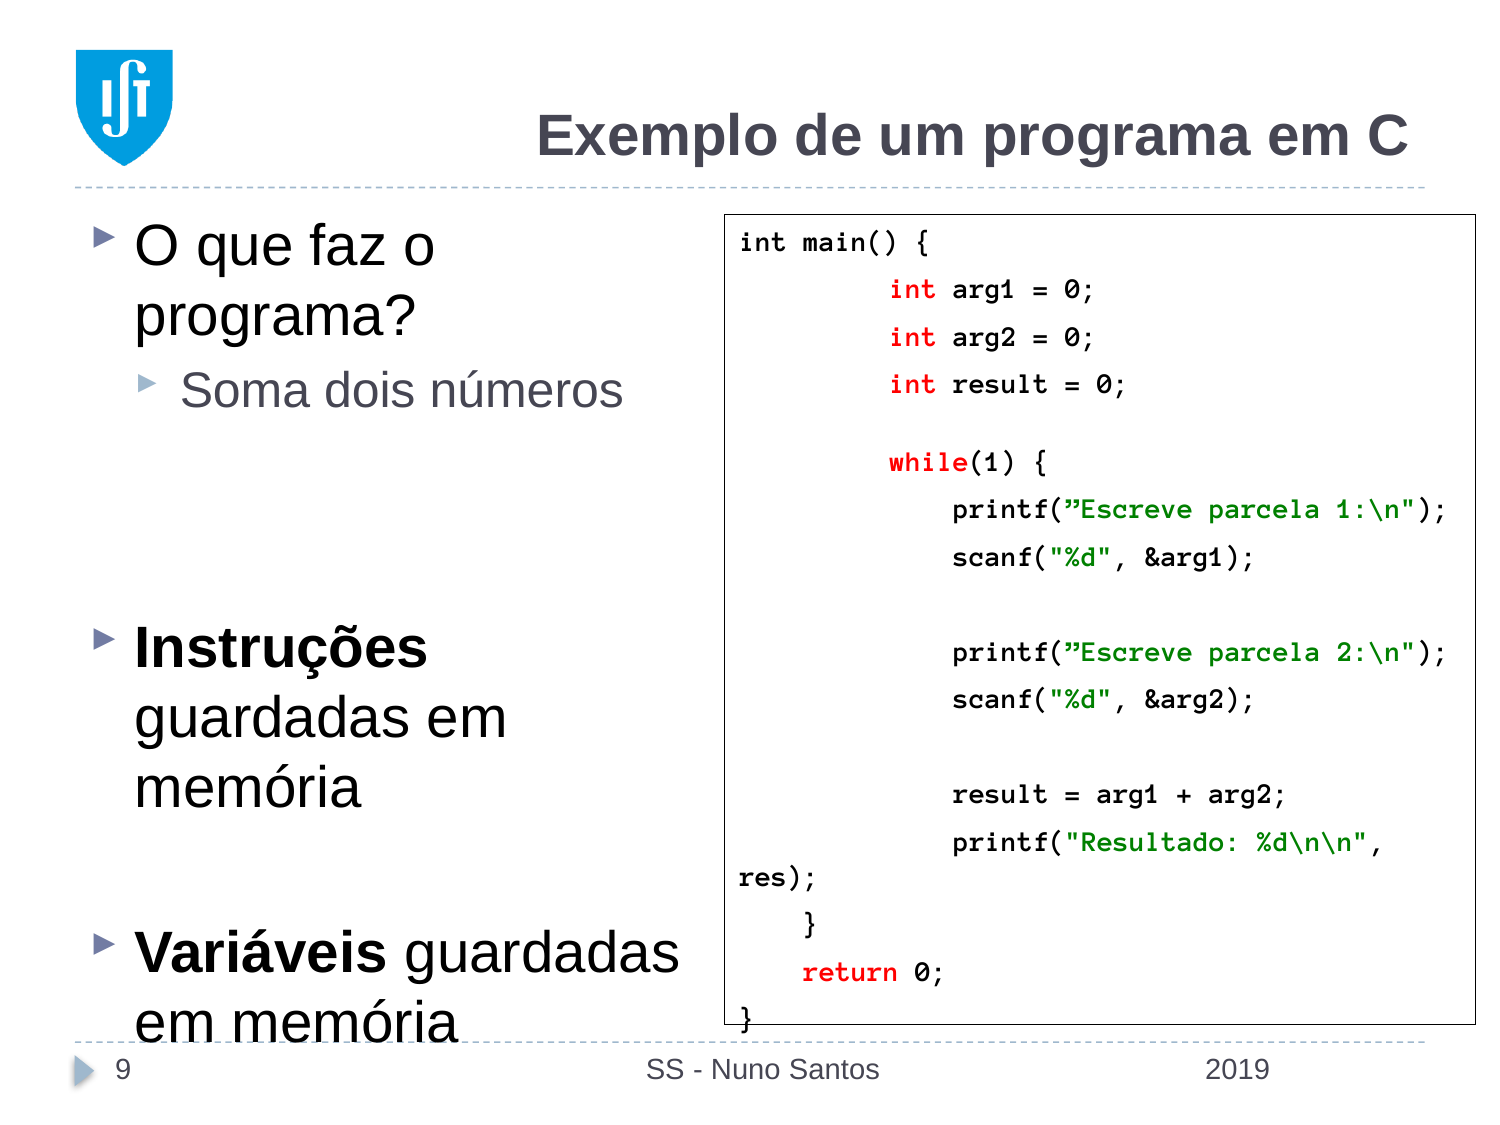

# Exemplo de um programa em C
O que faz o programa?
Soma dois números

Instruções guardadas em memória

Variáveis guardadas em memória
int main() {
	int arg1 = 0;
	int arg2 = 0;
	int result = 0;

	while(1) {
	    printf(”Escreve parcela 1:\n");
	    scanf("%d", &arg1);

	    printf(”Escreve parcela 2:\n");
	    scanf("%d", &arg2);

	    result = arg1 + arg2;
	    printf("Resultado: %d\n\n", res);
    }
    return 0;
}
9
SS - Nuno Santos
2019